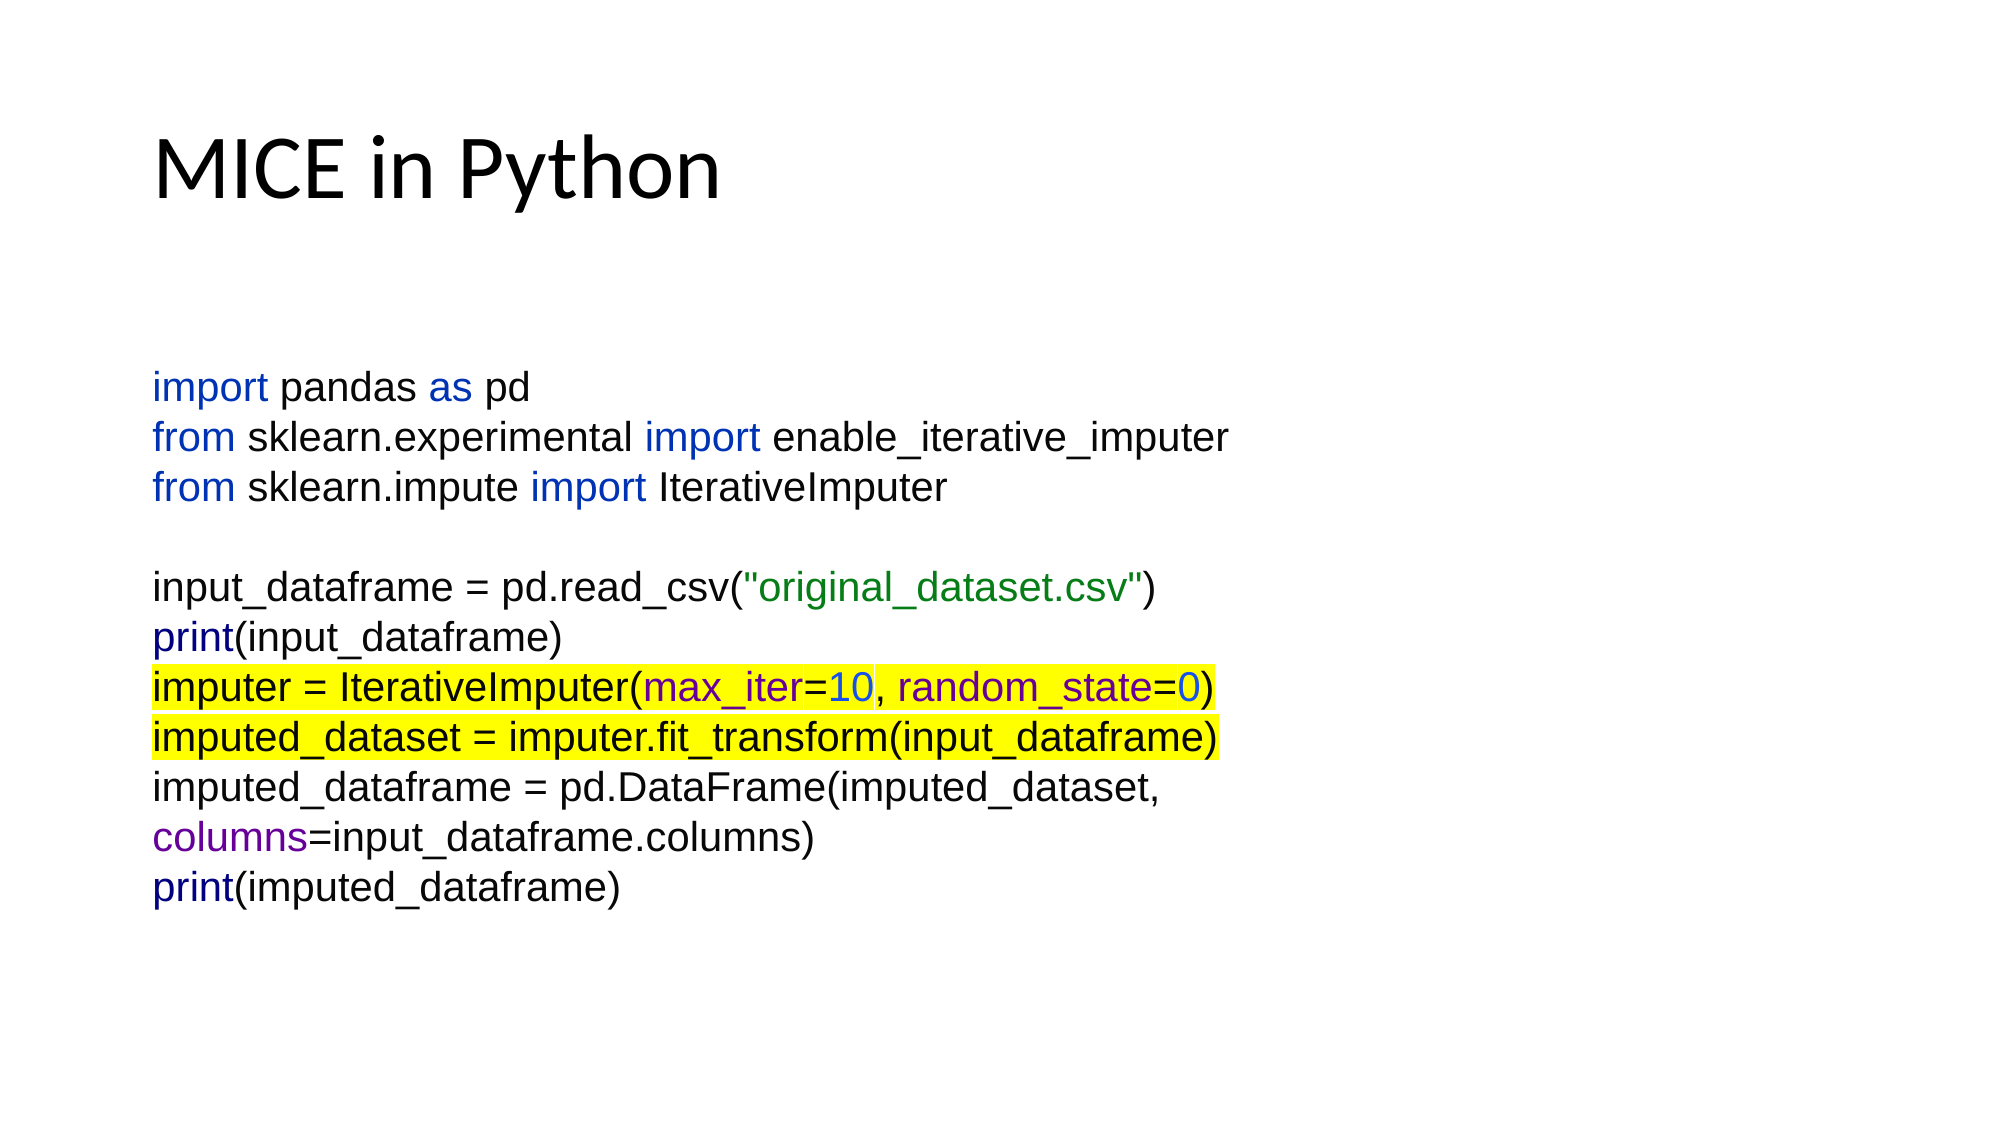

# MICE in Python
import pandas as pd
from sklearn.experimental import enable_iterative_imputer
from sklearn.impute import IterativeImputer
input_dataframe = pd.read_csv("original_dataset.csv")
print(input_dataframe)
imputer = IterativeImputer(max_iter=10, random_state=0)
imputed_dataset = imputer.fit_transform(input_dataframe)
imputed_dataframe = pd.DataFrame(imputed_dataset, columns=input_dataframe.columns)
print(imputed_dataframe)